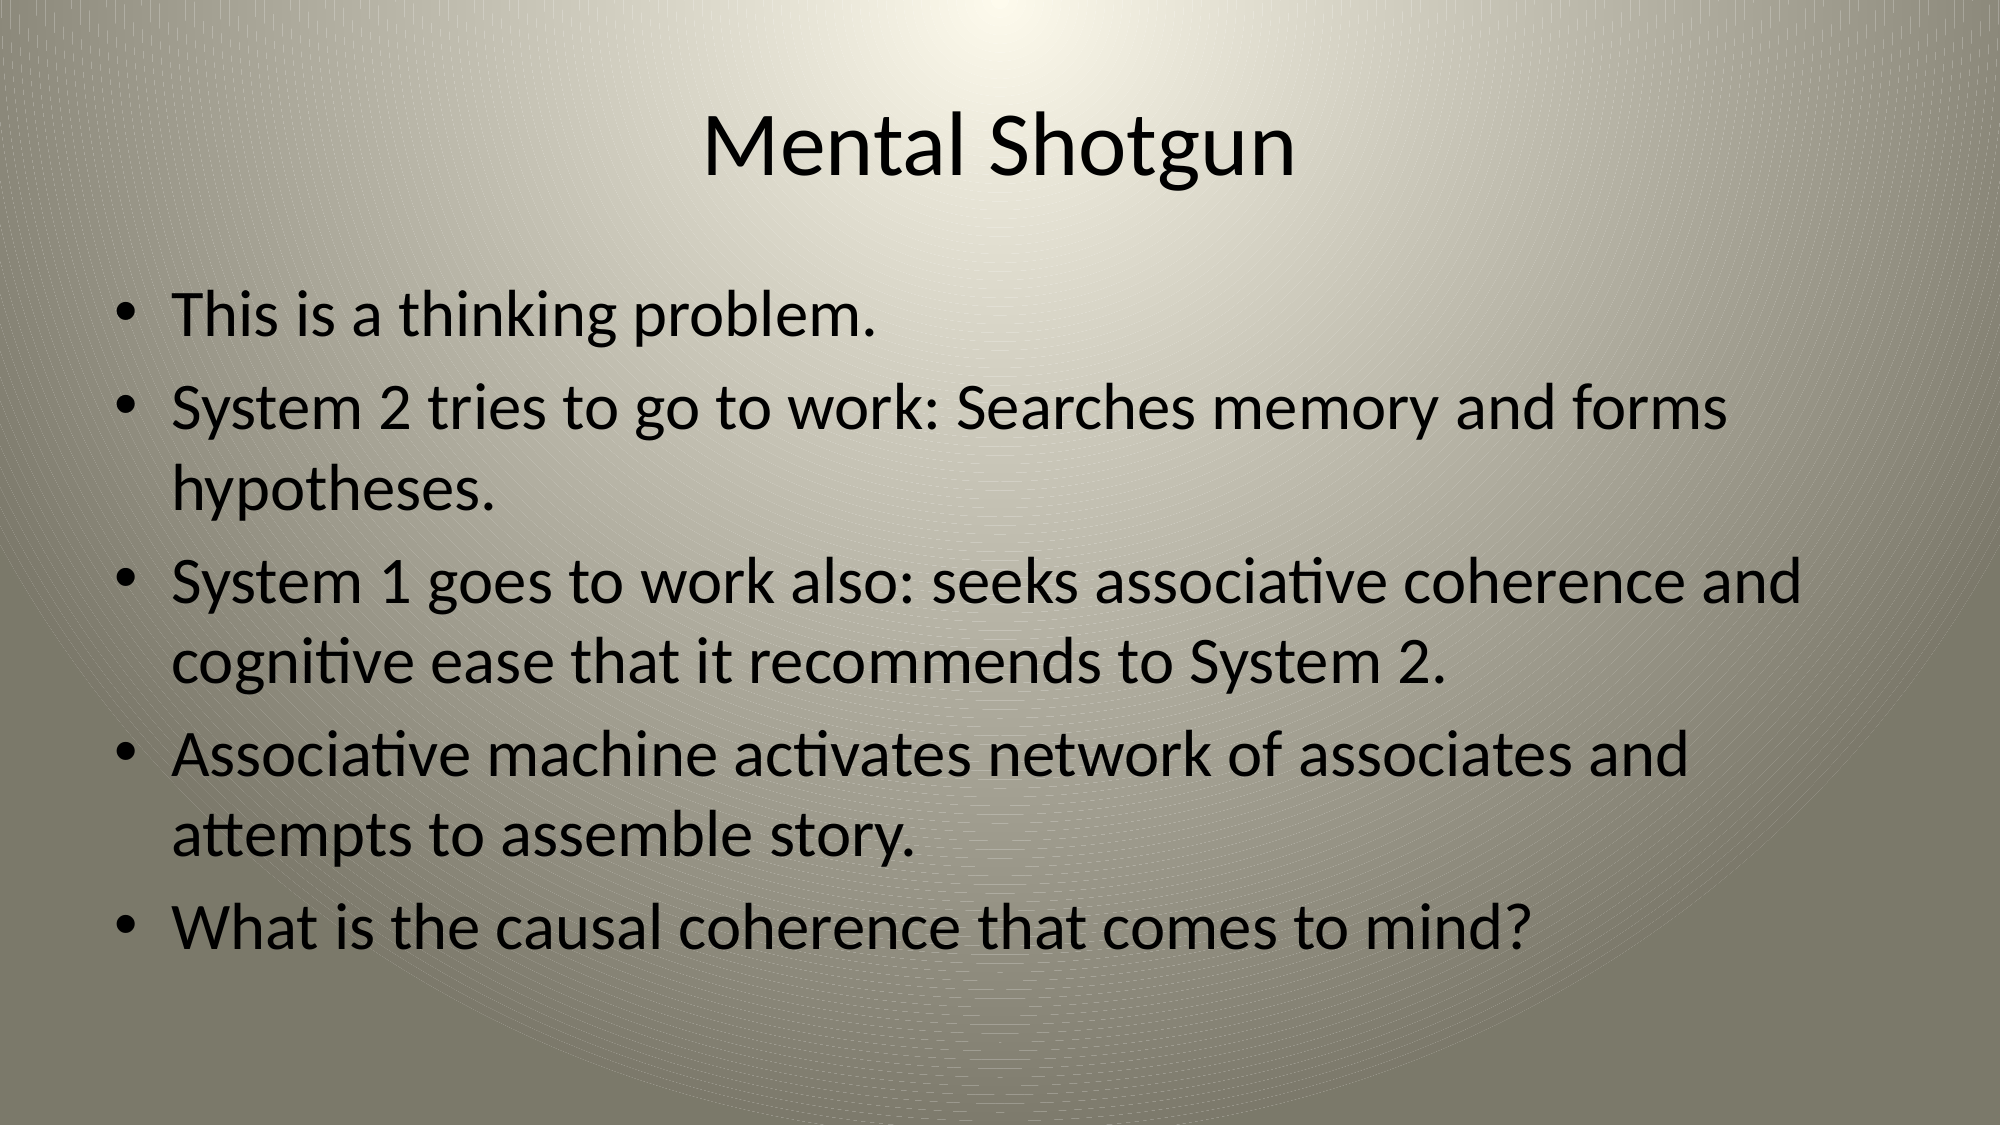

# Mental Shotgun
This is a thinking problem.
System 2 tries to go to work: Searches memory and forms hypotheses.
System 1 goes to work also: seeks associative coherence and cognitive ease that it recommends to System 2.
Associative machine activates network of associates and attempts to assemble story.
What is the causal coherence that comes to mind?